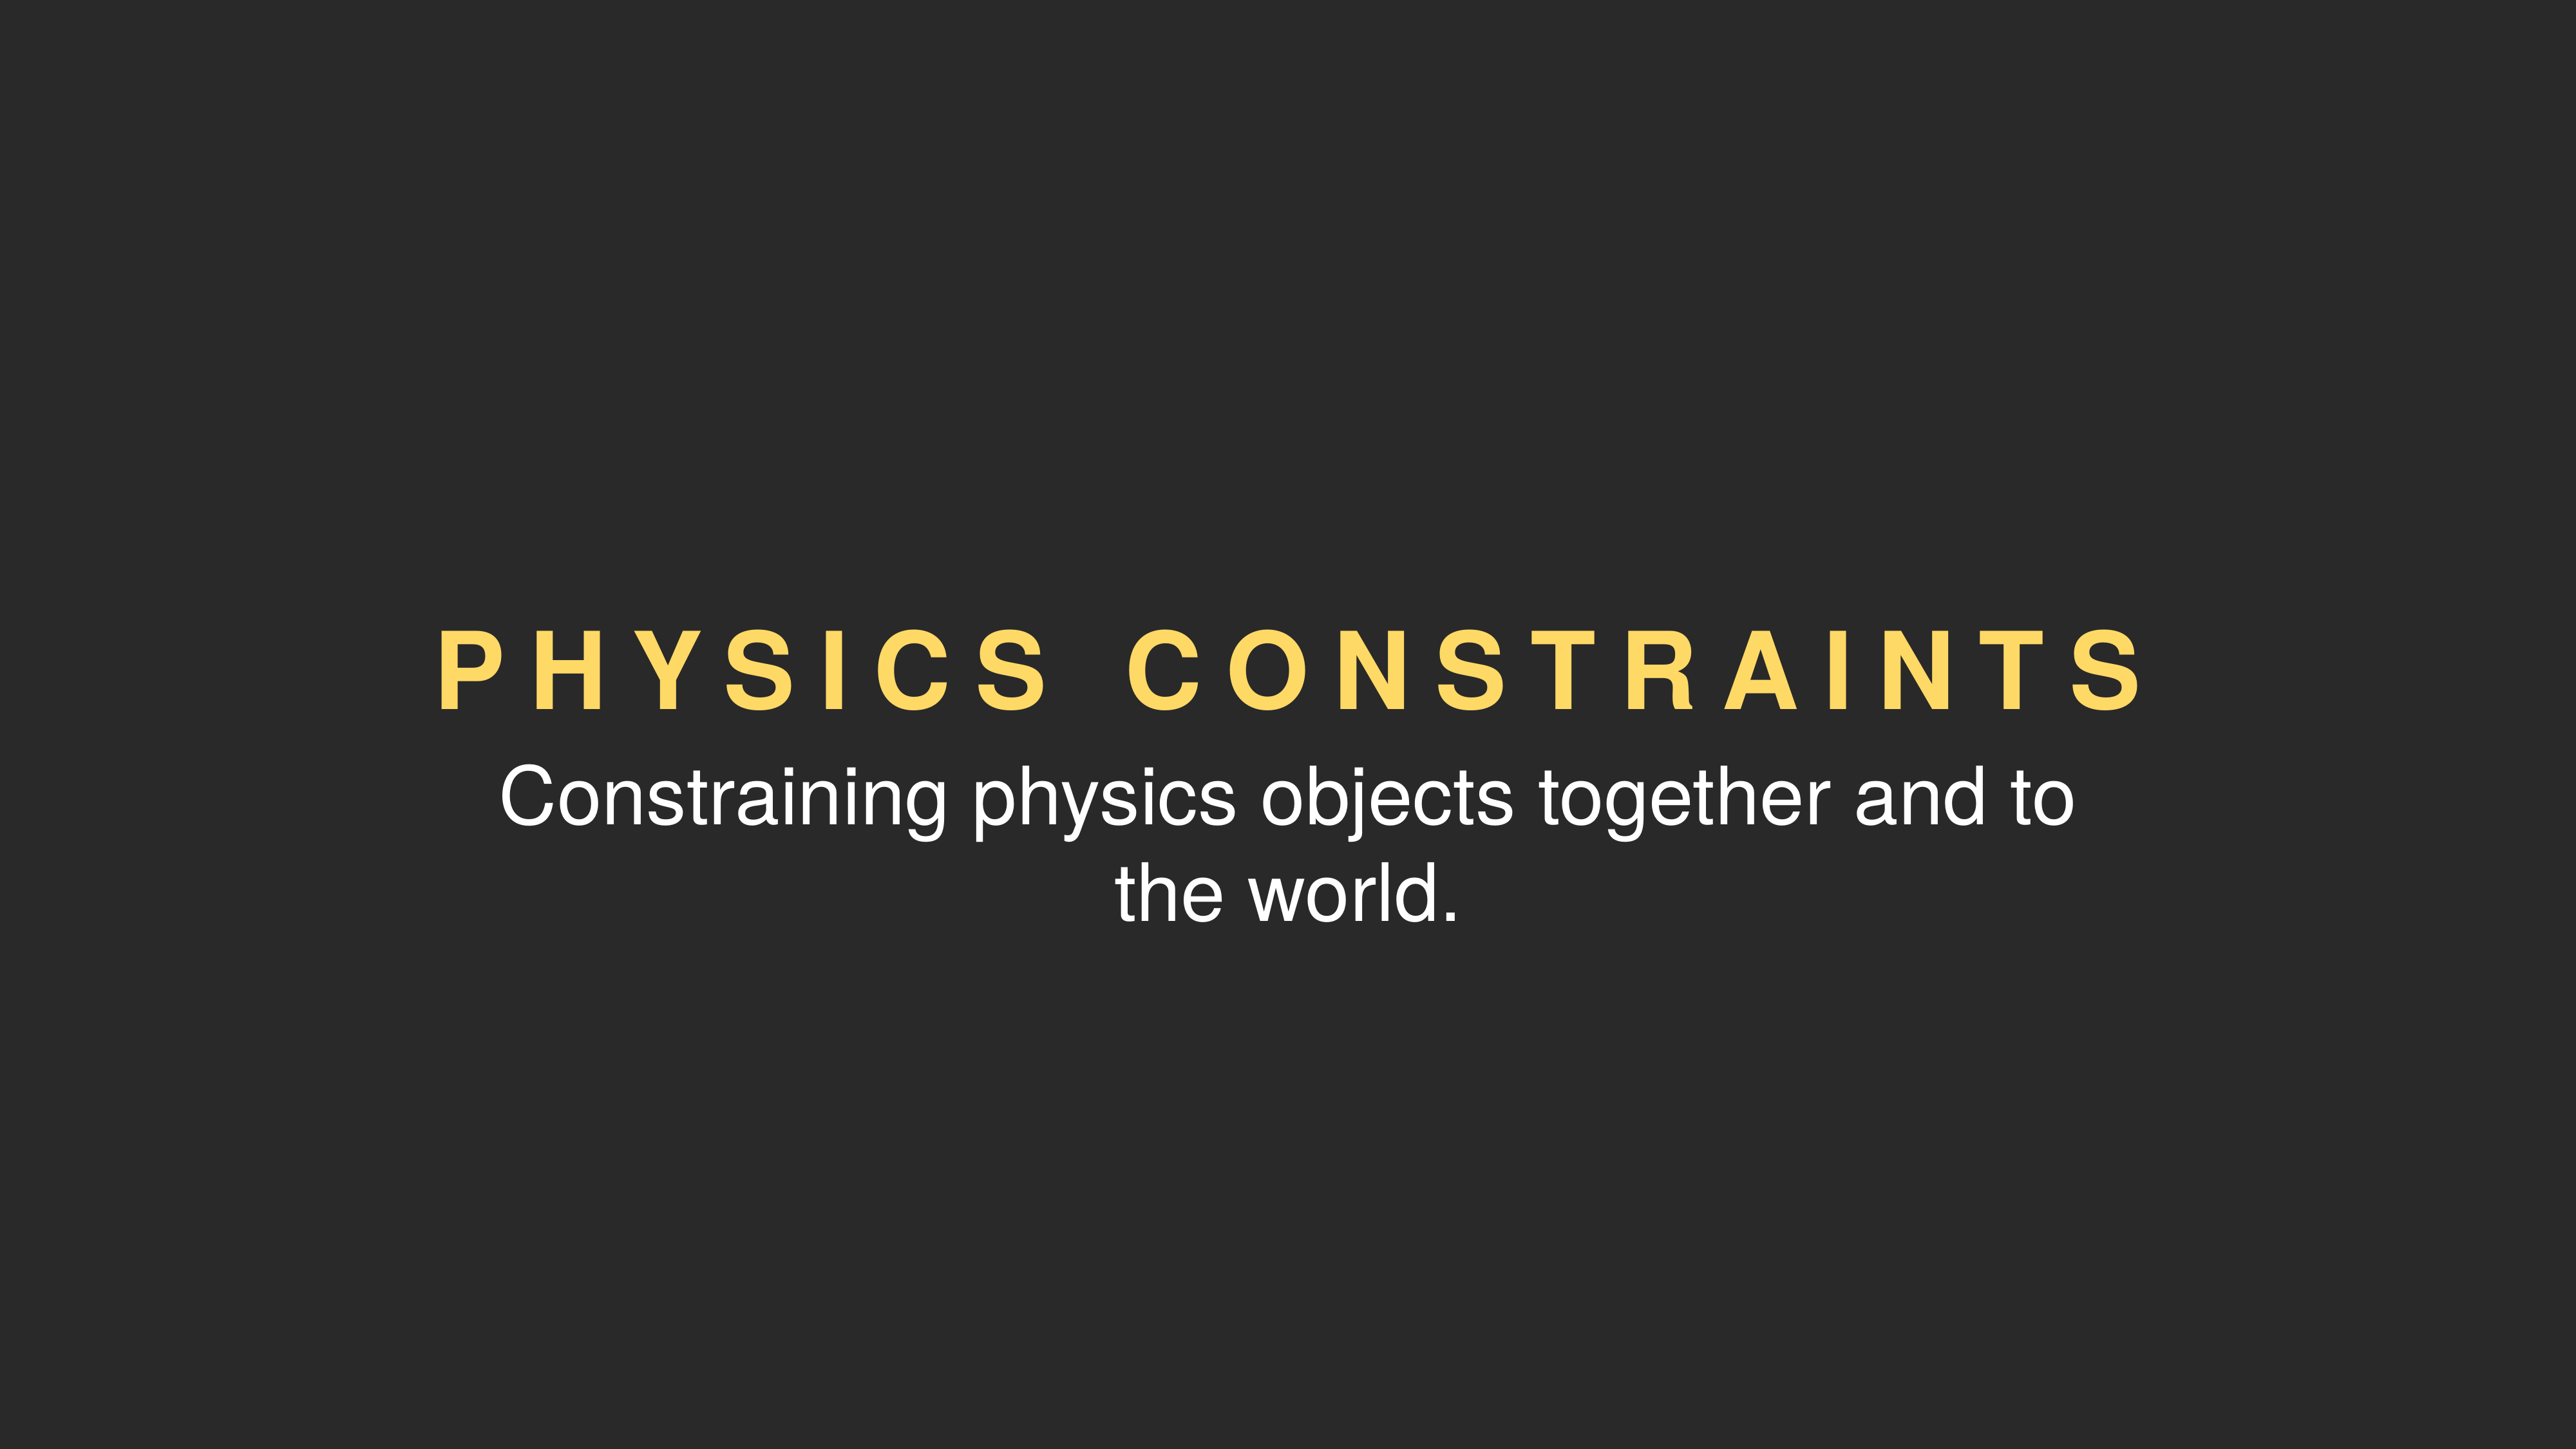

PHYSICS CONSTRAINTS
Constraining physics objects together and to the world.